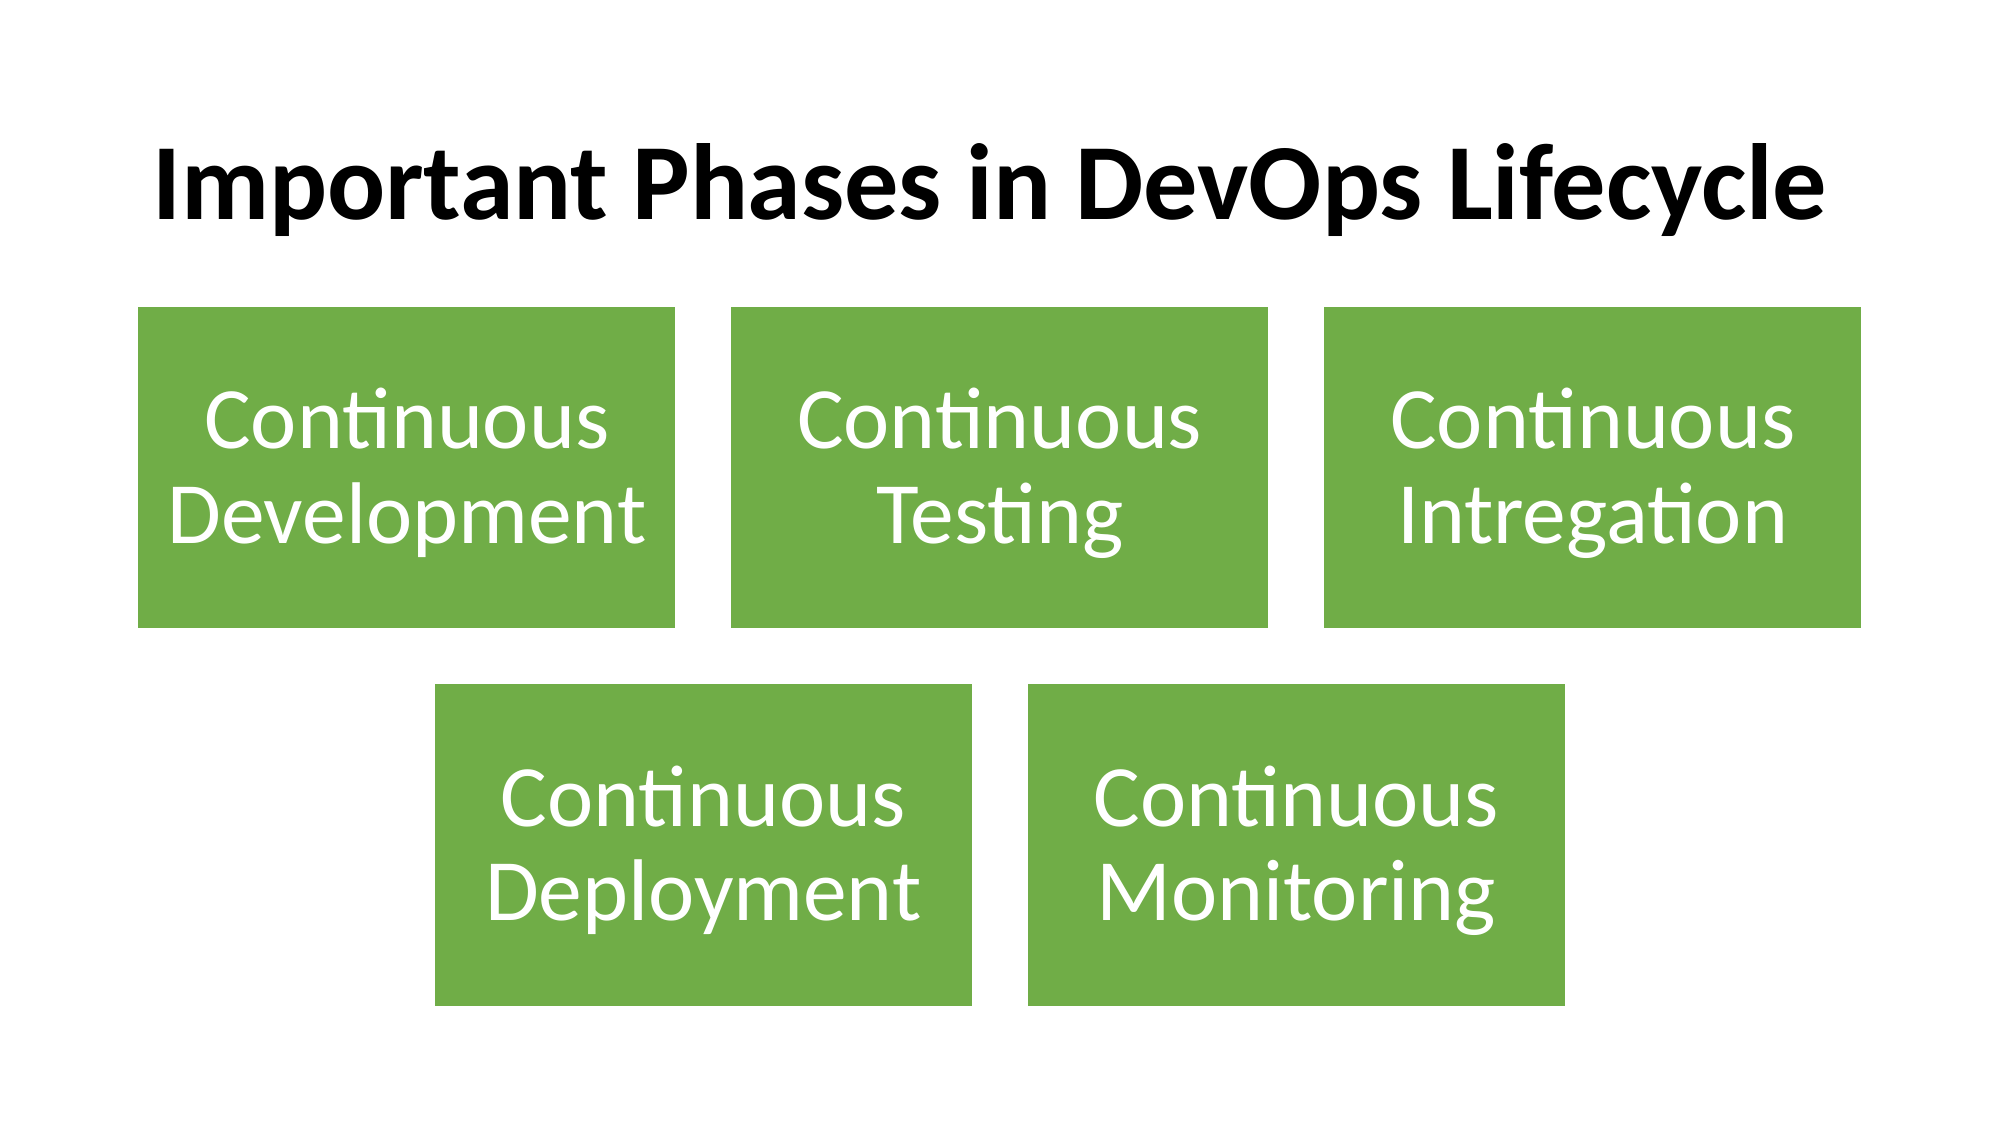

# Important Phases in DevOps Lifecycle
Continuous Development
Continuous Testing
Continuous Intregation
Continuous Deployment
Continuous Monitoring